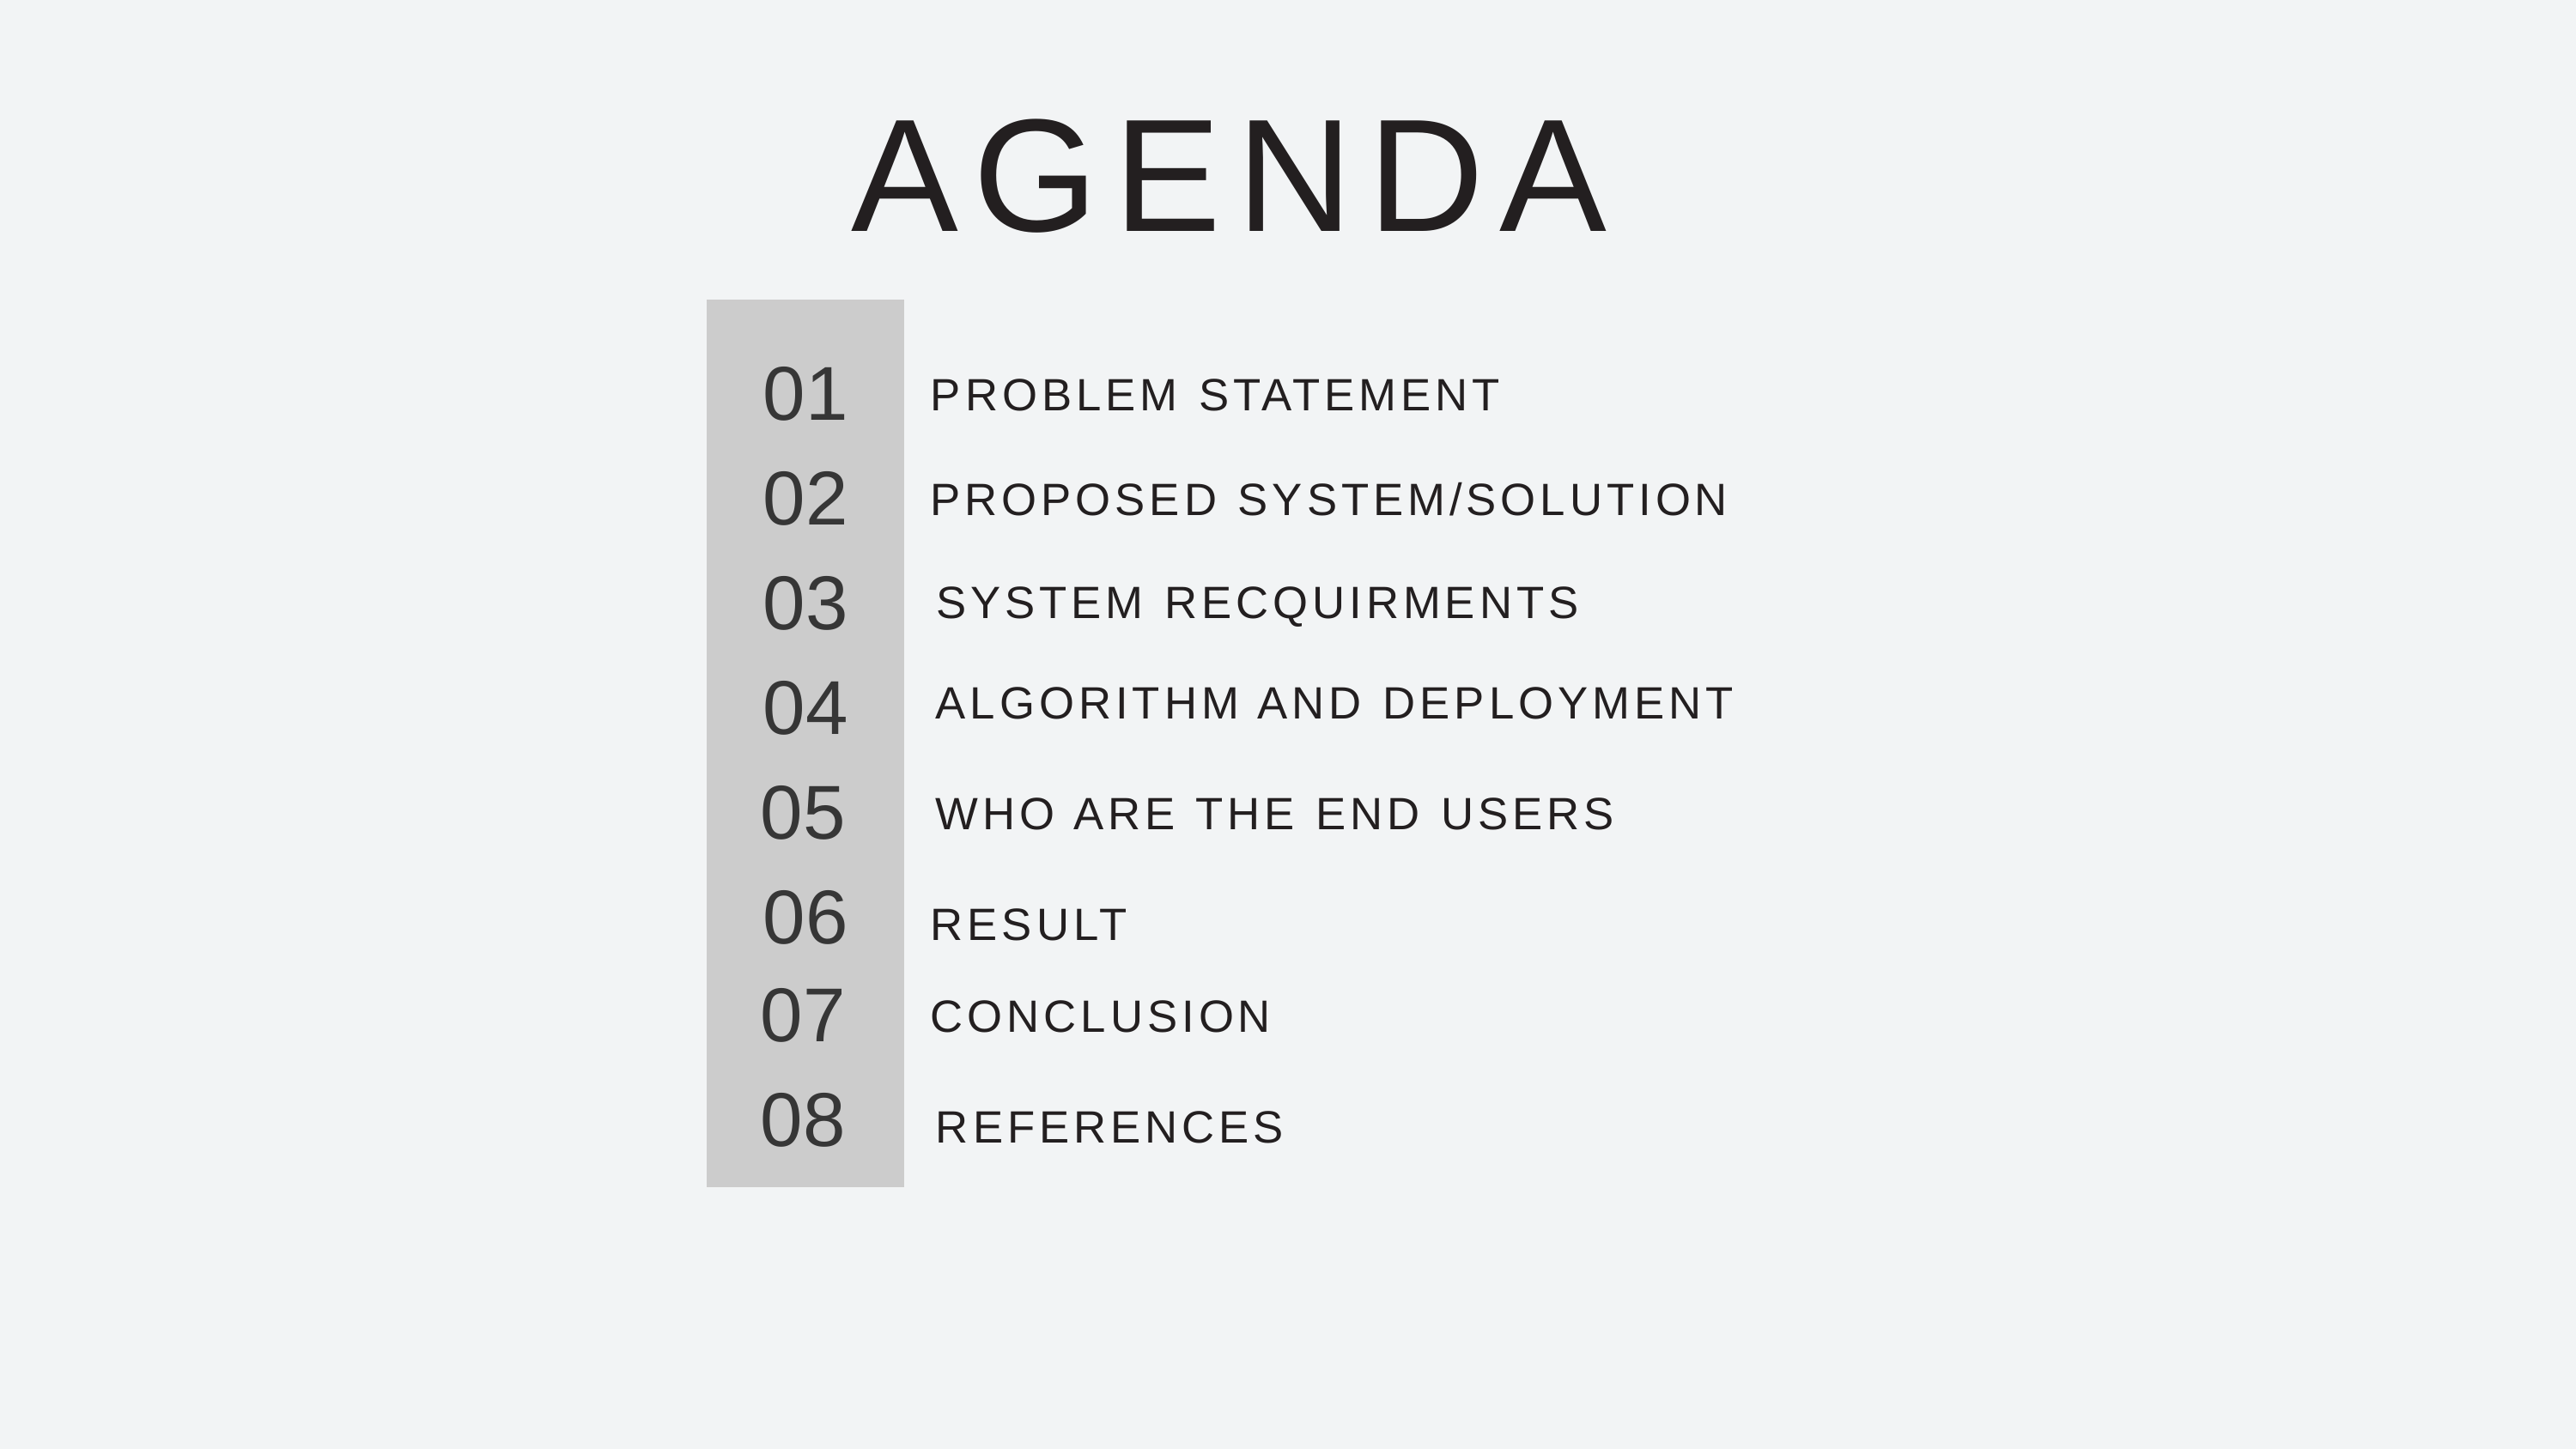

AGENDA

01
PROBLEM STATEMENT
02
PROPOSED SYSTEM/SOLUTION
03
SYSTEM RECQUIRMENTS
04
ALGORITHM AND DEPLOYMENT
05
WHO ARE THE END USERS
06
RESULT
07
CONCLUSION
08
REFERENCES